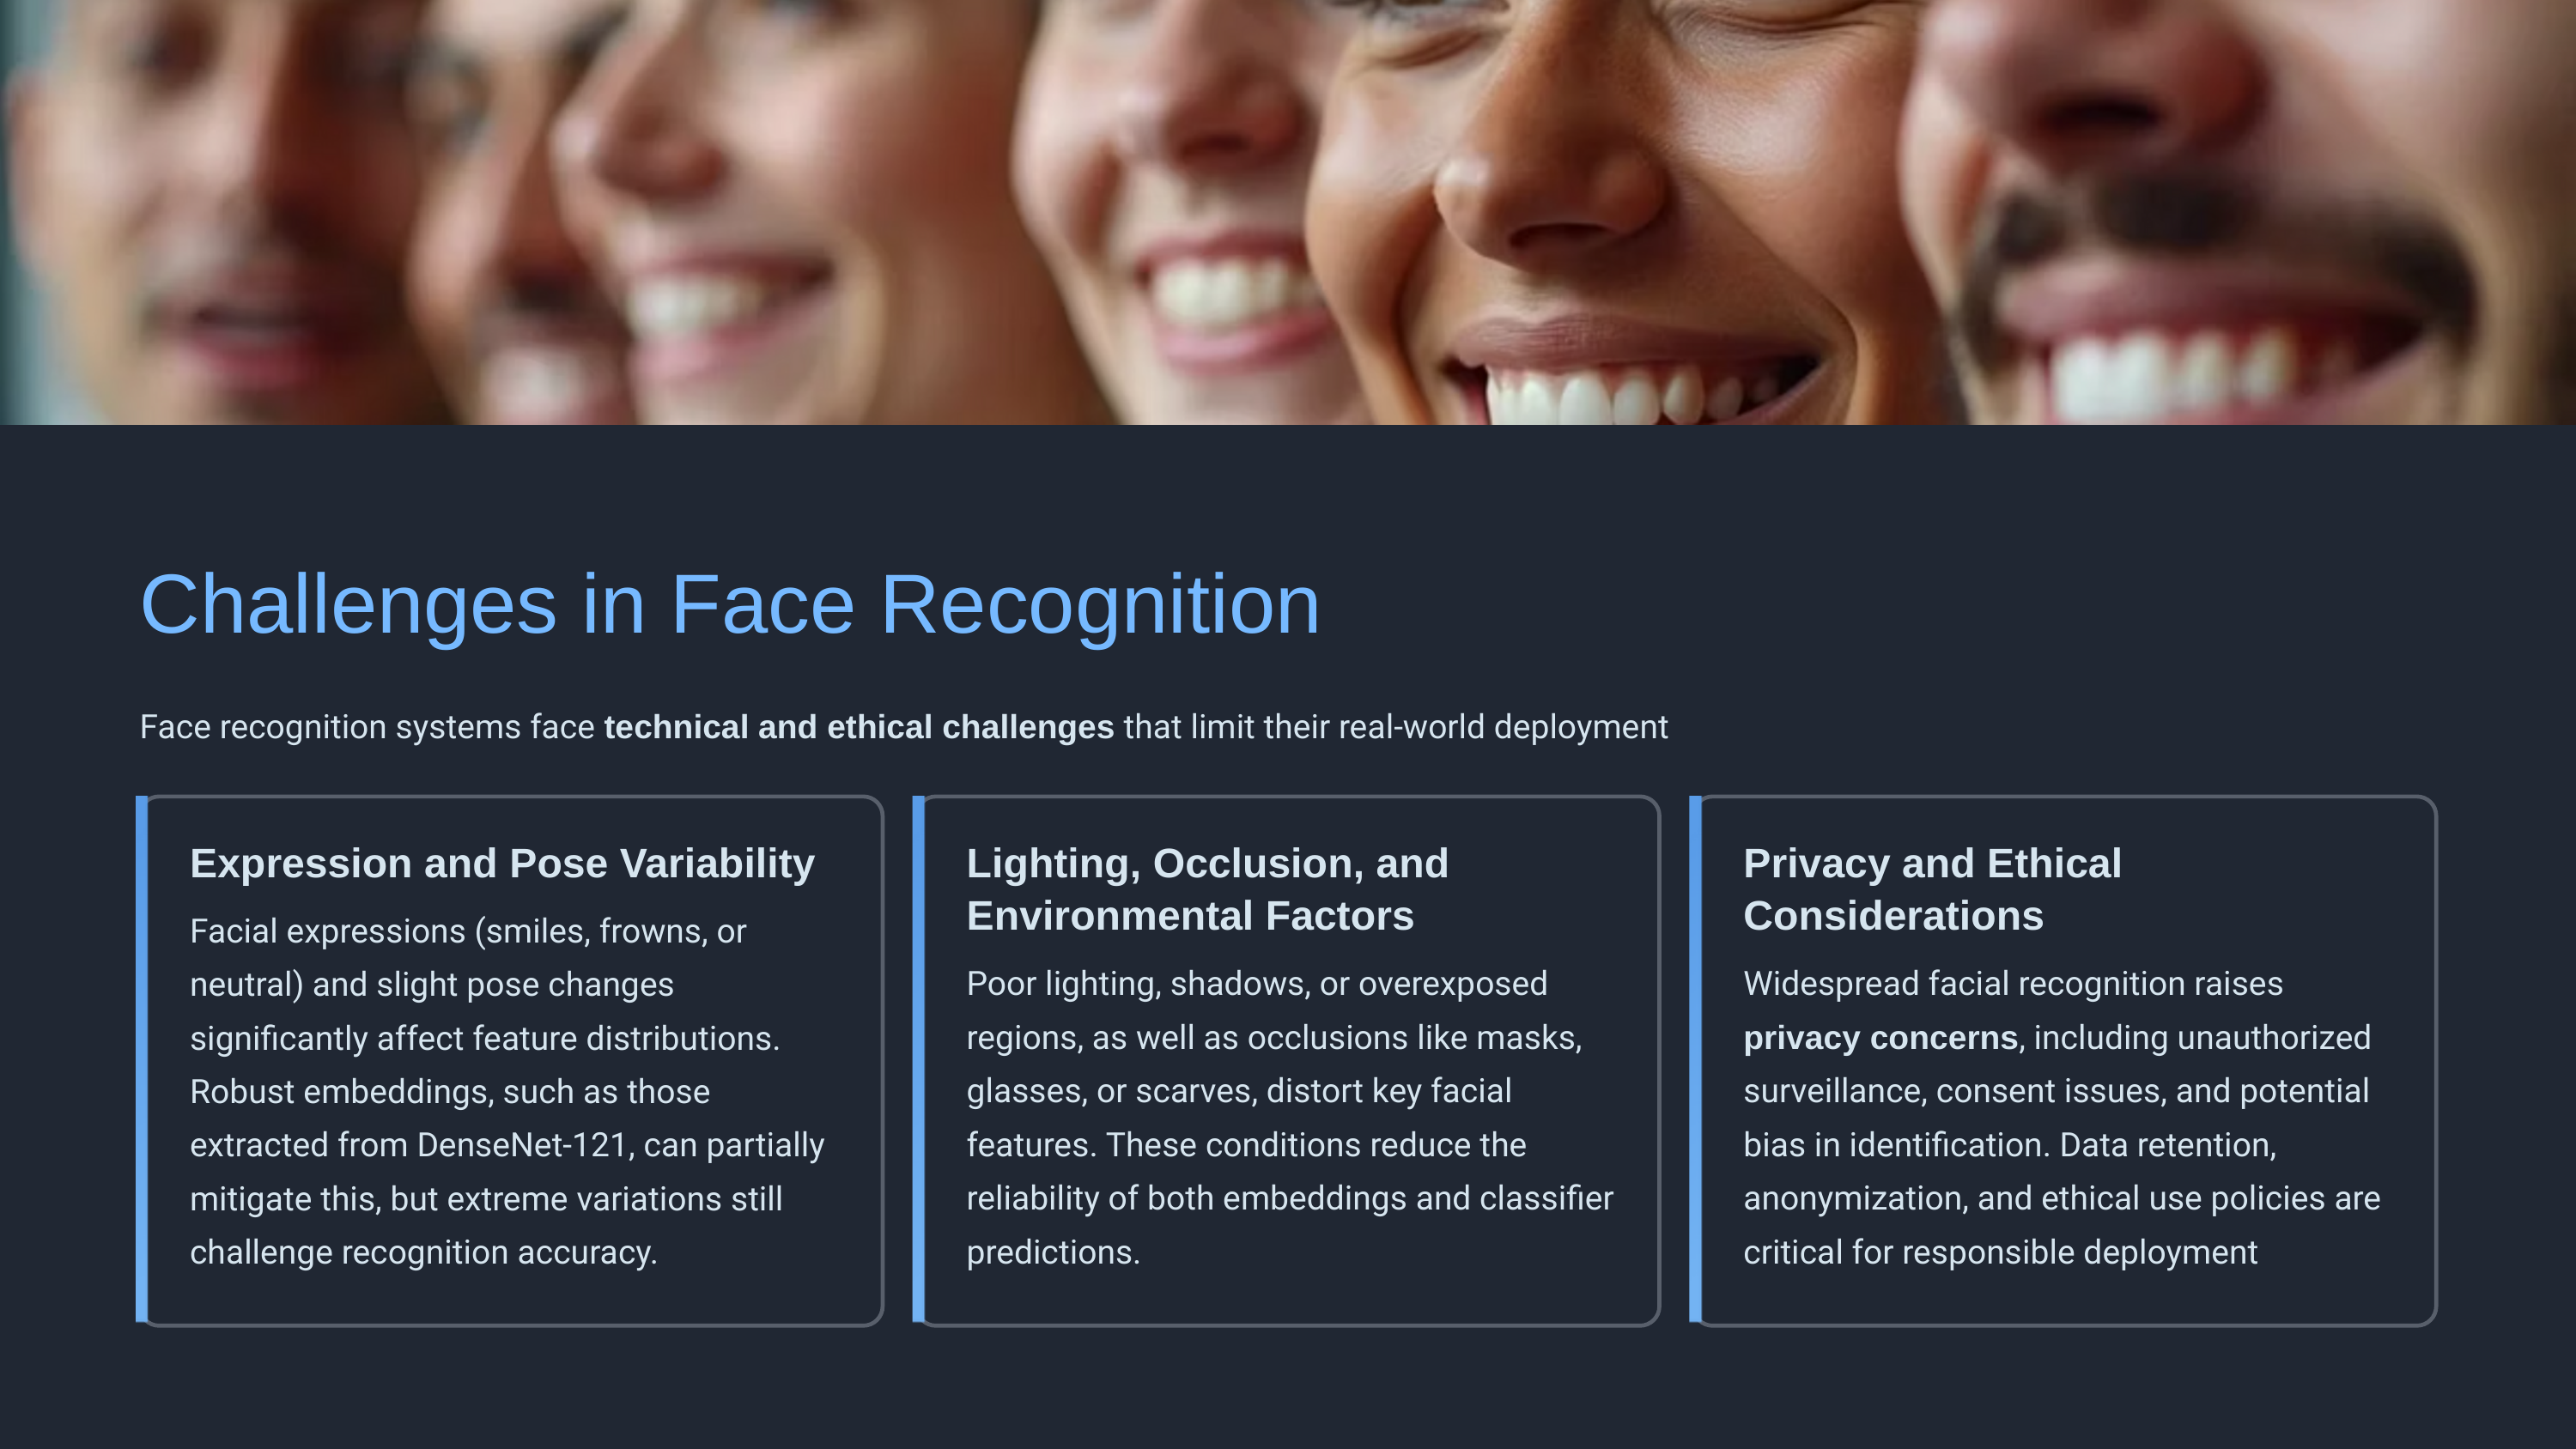

Challenges in Face Recognition
Face recognition systems face technical and ethical challenges that limit their real-world deployment

Expression and Pose Variability
Lighting, Occlusion, and Environmental Factors
Privacy and Ethical Considerations
Facial expressions (smiles, frowns, or neutral) and slight pose changes significantly affect feature distributions. Robust embeddings, such as those extracted from DenseNet-121, can partially mitigate this, but extreme variations still challenge recognition accuracy.
Poor lighting, shadows, or overexposed regions, as well as occlusions like masks, glasses, or scarves, distort key facial features. These conditions reduce the reliability of both embeddings and classifier predictions.
Widespread facial recognition raises privacy concerns, including unauthorized surveillance, consent issues, and potential bias in identification. Data retention, anonymization, and ethical use policies are critical for responsible deployment